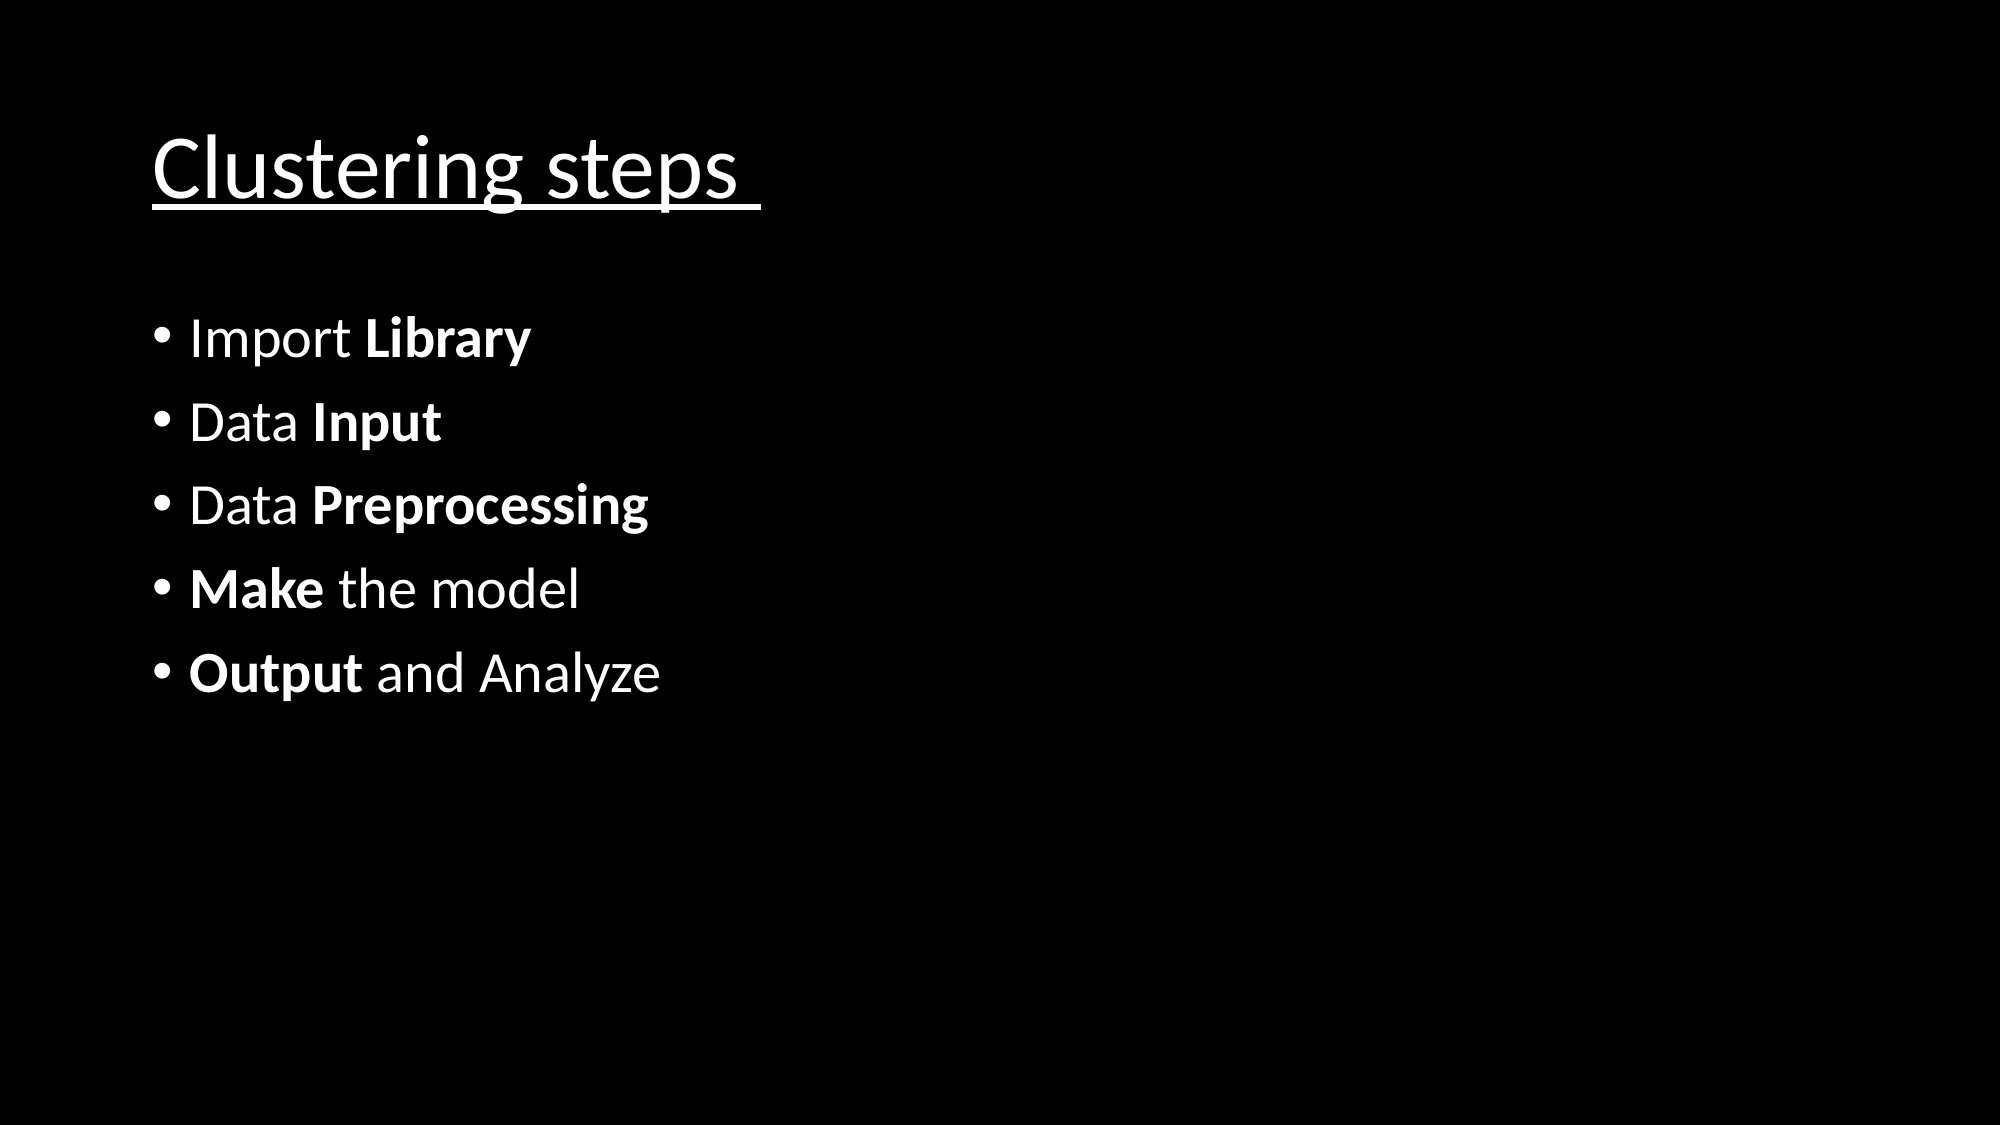

# Clustering steps
Import Library
Data Input
Data Preprocessing
Make the model
Output and Analyze